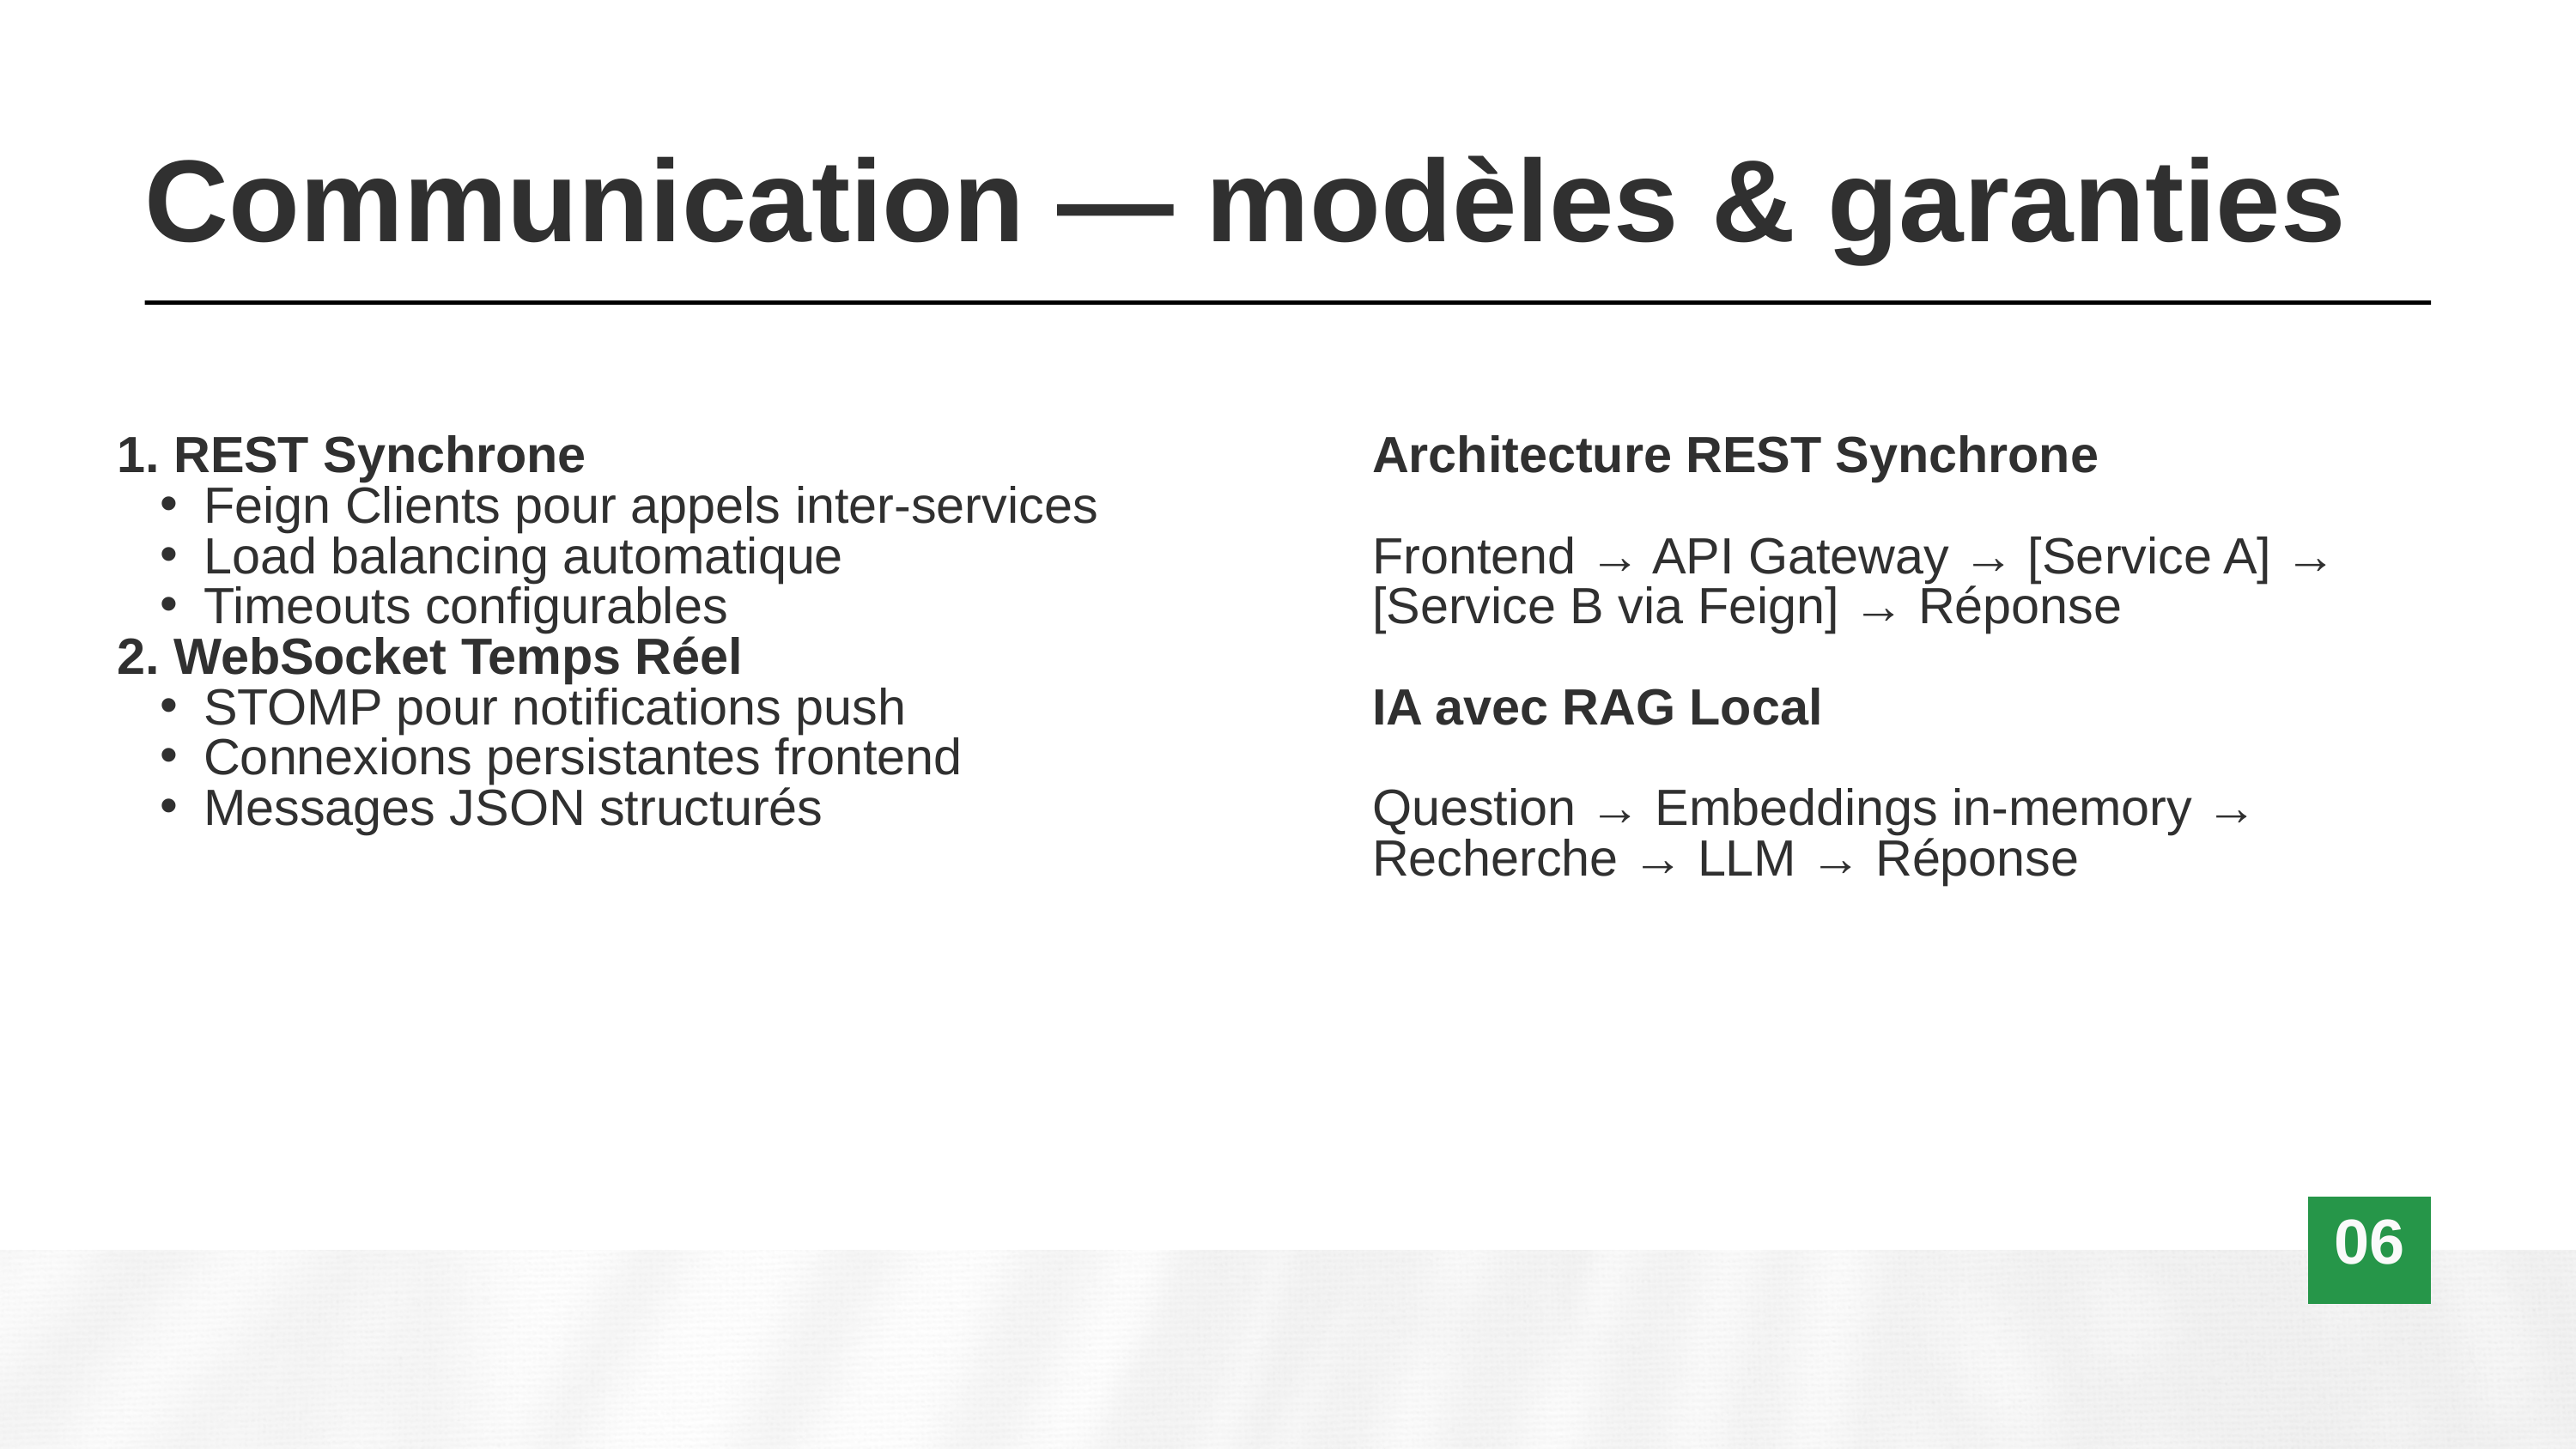

Communication — modèles & garanties

1. REST Synchrone
Feign Clients pour appels inter-services
Load balancing automatique
Timeouts configurables
2. WebSocket Temps Réel
STOMP pour notifications push
Connexions persistantes frontend
Messages JSON structurés

Architecture REST Synchrone

Frontend → API Gateway → [Service A] → [Service B via Feign] → Réponse

IA avec RAG Local

Question → Embeddings in-memory → Recherche → LLM → Réponse

06